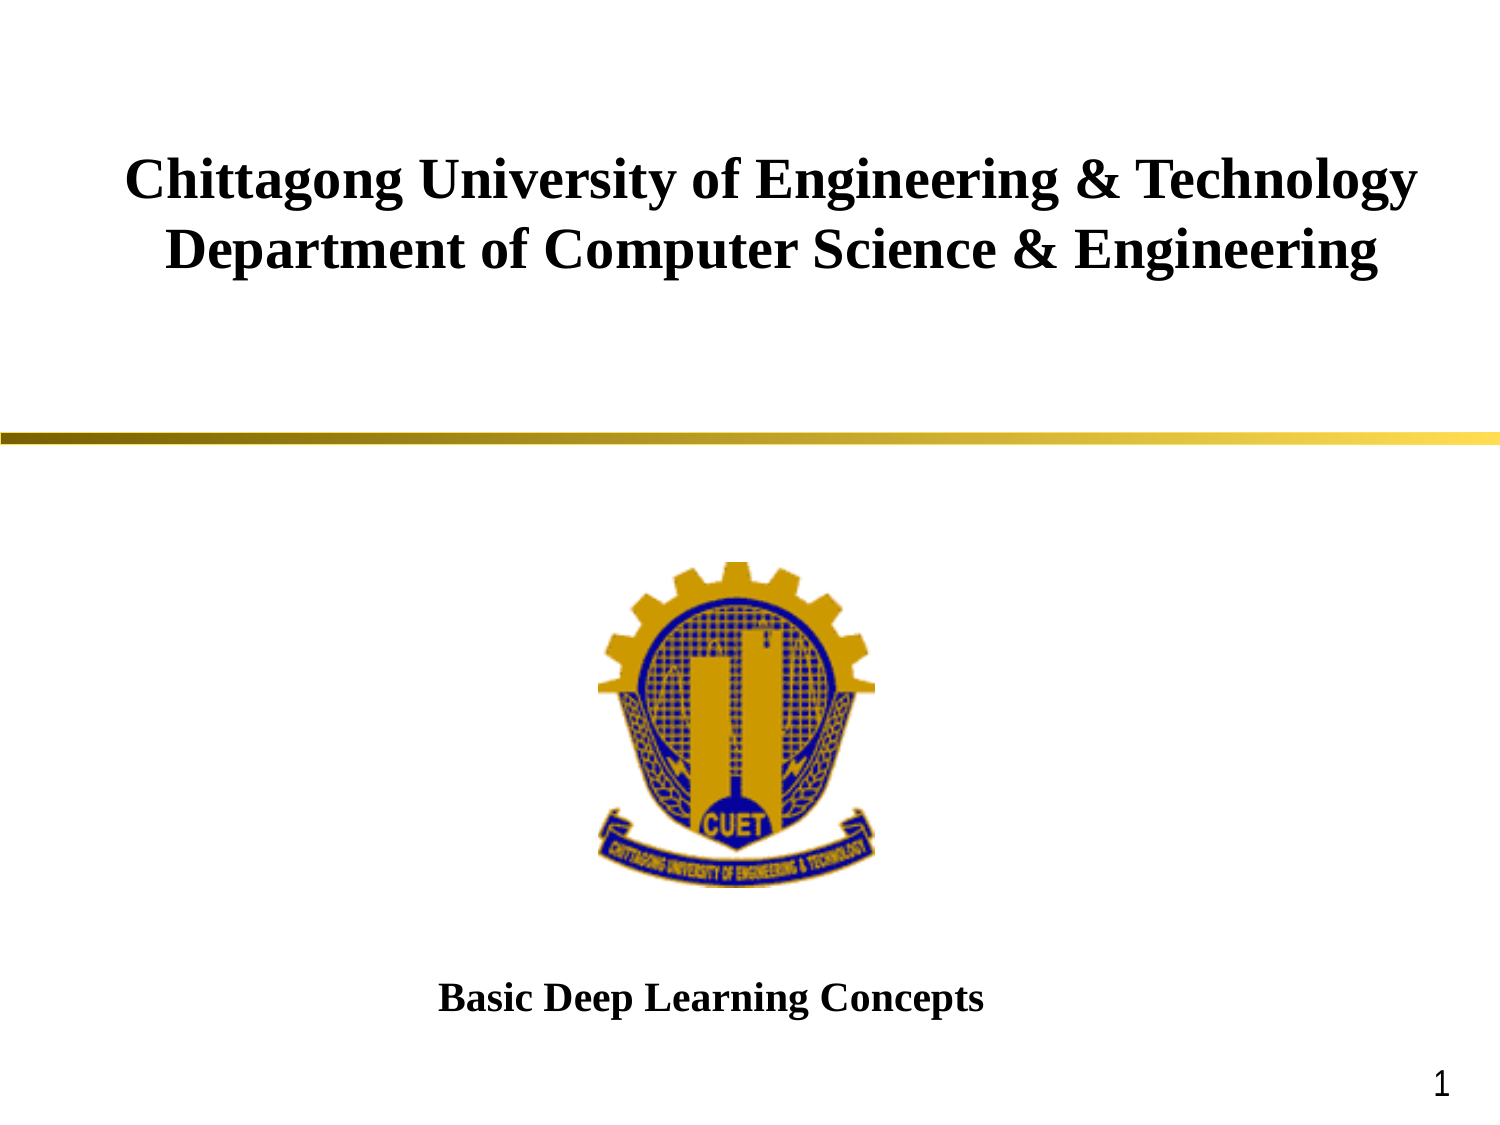

# Chittagong University of Engineering & Technology Department of Computer Science & Engineering
 Basic Deep Learning Concepts
1